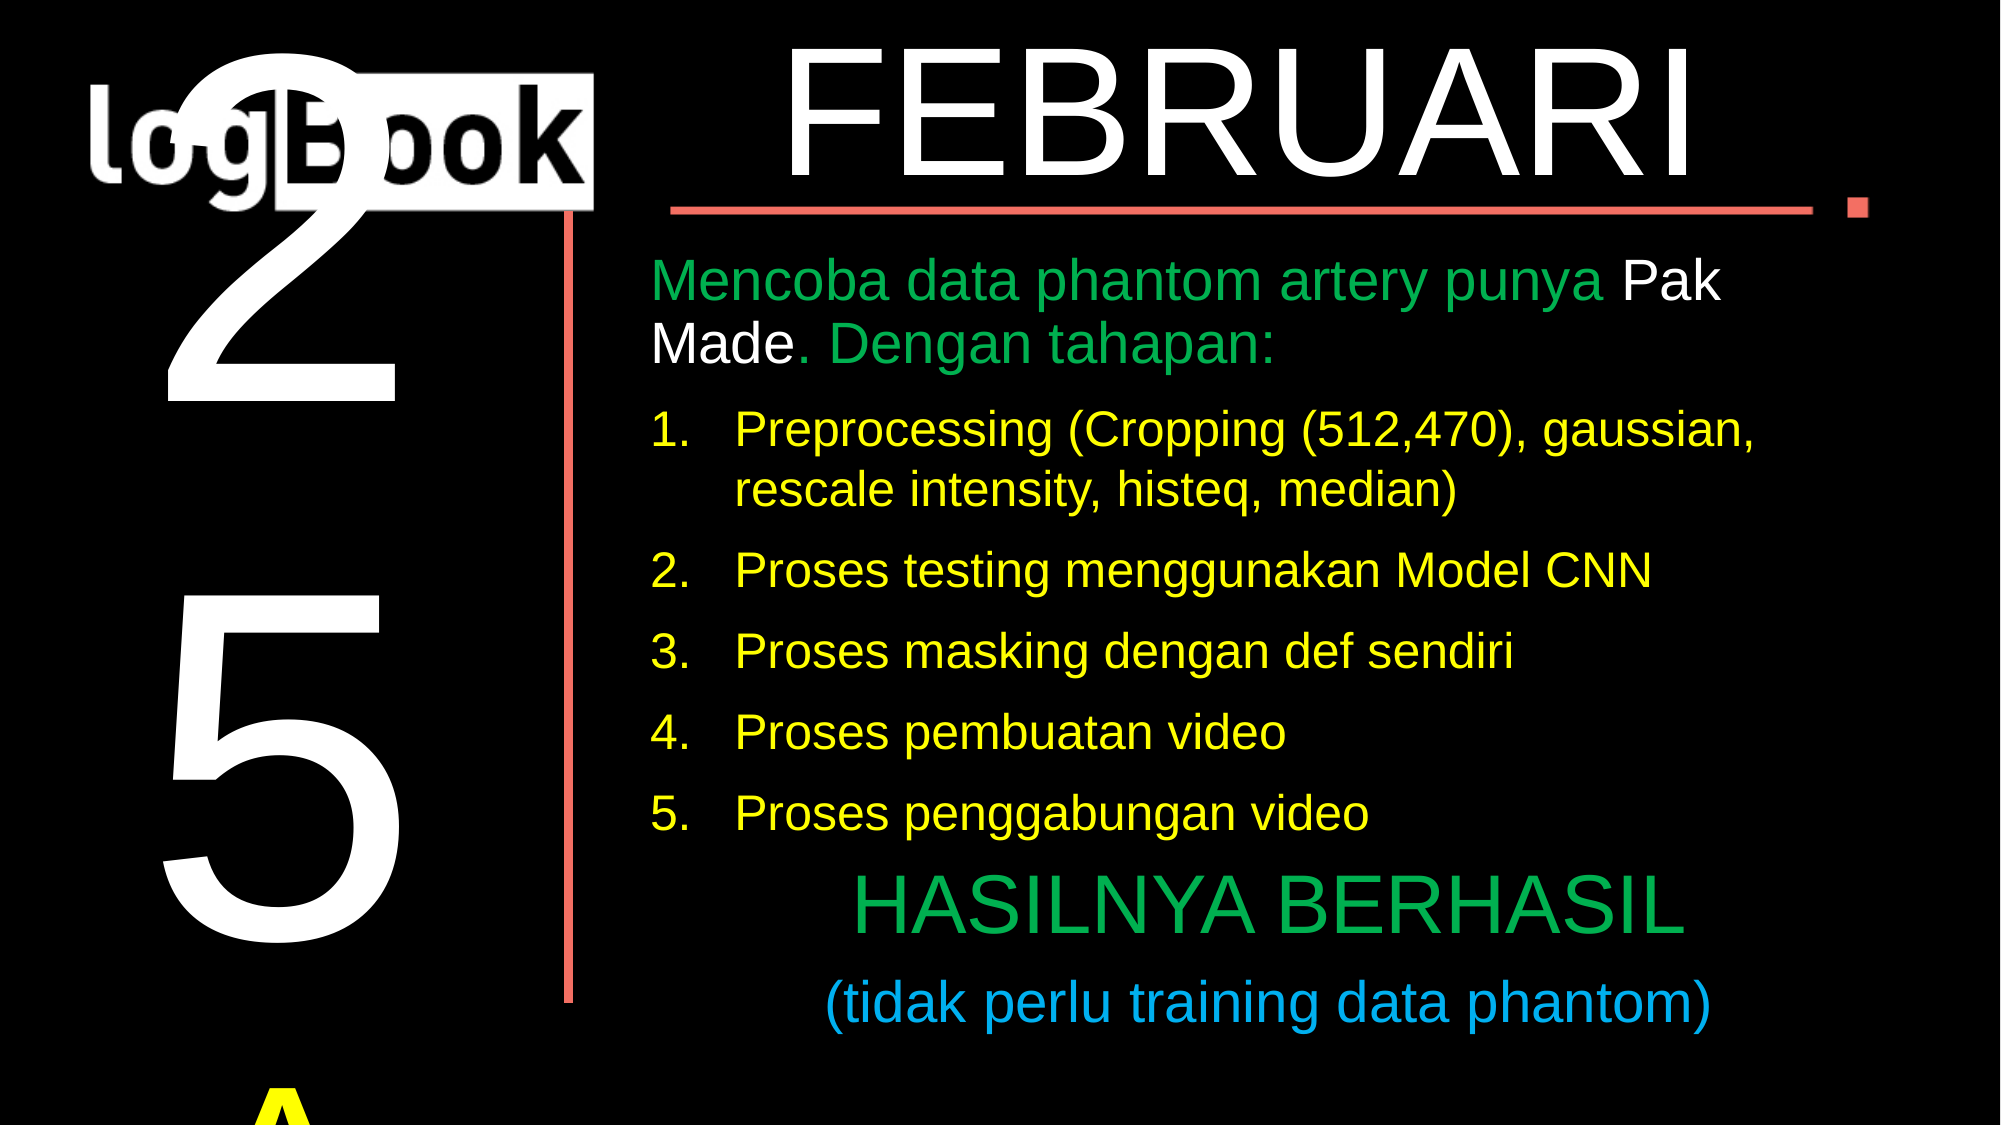

FEBRUARI
25
A
Mencoba data phantom artery punya Pak Made. Dengan tahapan:
Preprocessing (Cropping (512,470), gaussian, rescale intensity, histeq, median)
Proses testing menggunakan Model CNN
Proses masking dengan def sendiri
Proses pembuatan video
Proses penggabungan video
HASILNYA BERHASIL
(tidak perlu training data phantom)